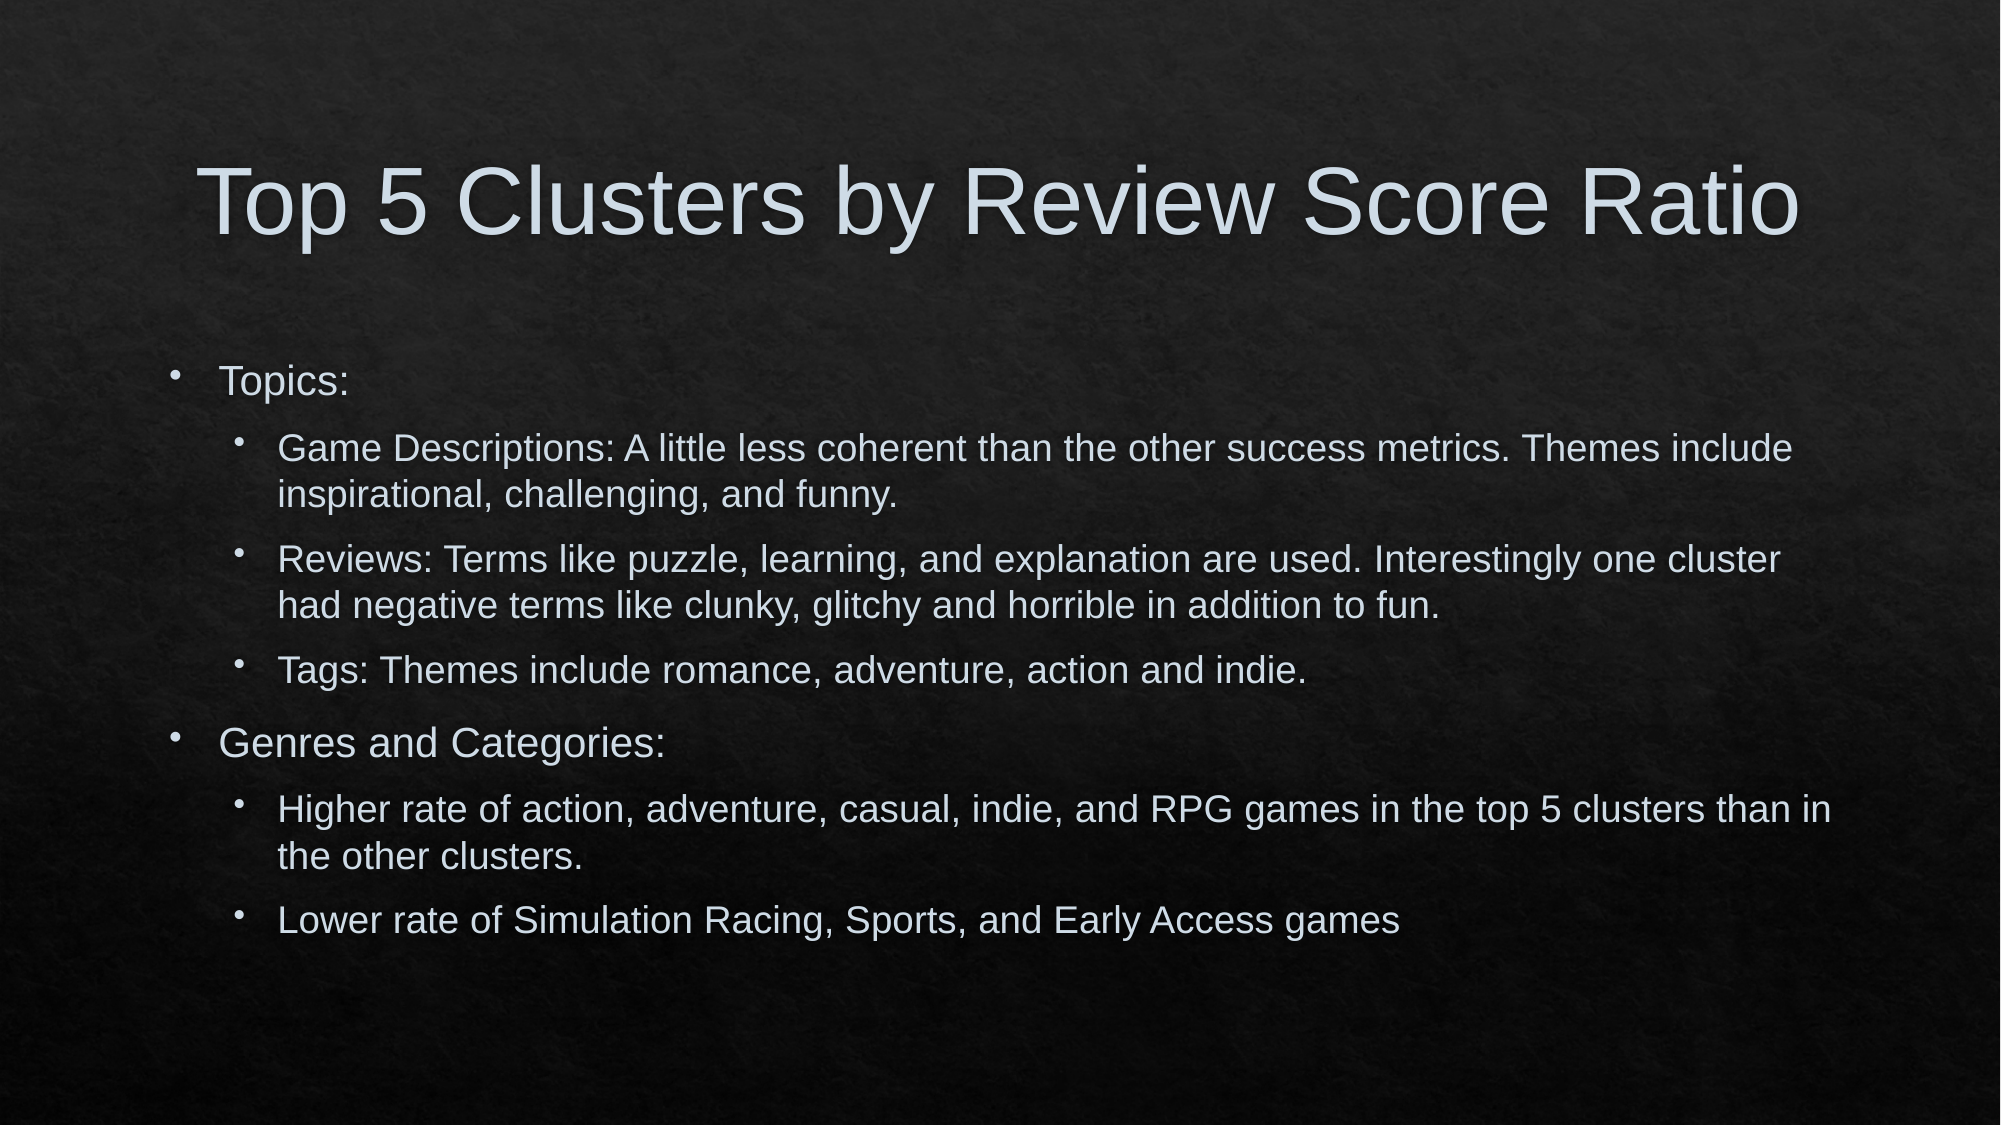

# Top 5 Clusters by Review Score Ratio
Topics:
Game Descriptions: A little less coherent than the other success metrics. Themes include inspirational, challenging, and funny.
Reviews: Terms like puzzle, learning, and explanation are used. Interestingly one cluster had negative terms like clunky, glitchy and horrible in addition to fun.
Tags: Themes include romance, adventure, action and indie.
Genres and Categories:
Higher rate of action, adventure, casual, indie, and RPG games in the top 5 clusters than in the other clusters.
Lower rate of Simulation Racing, Sports, and Early Access games